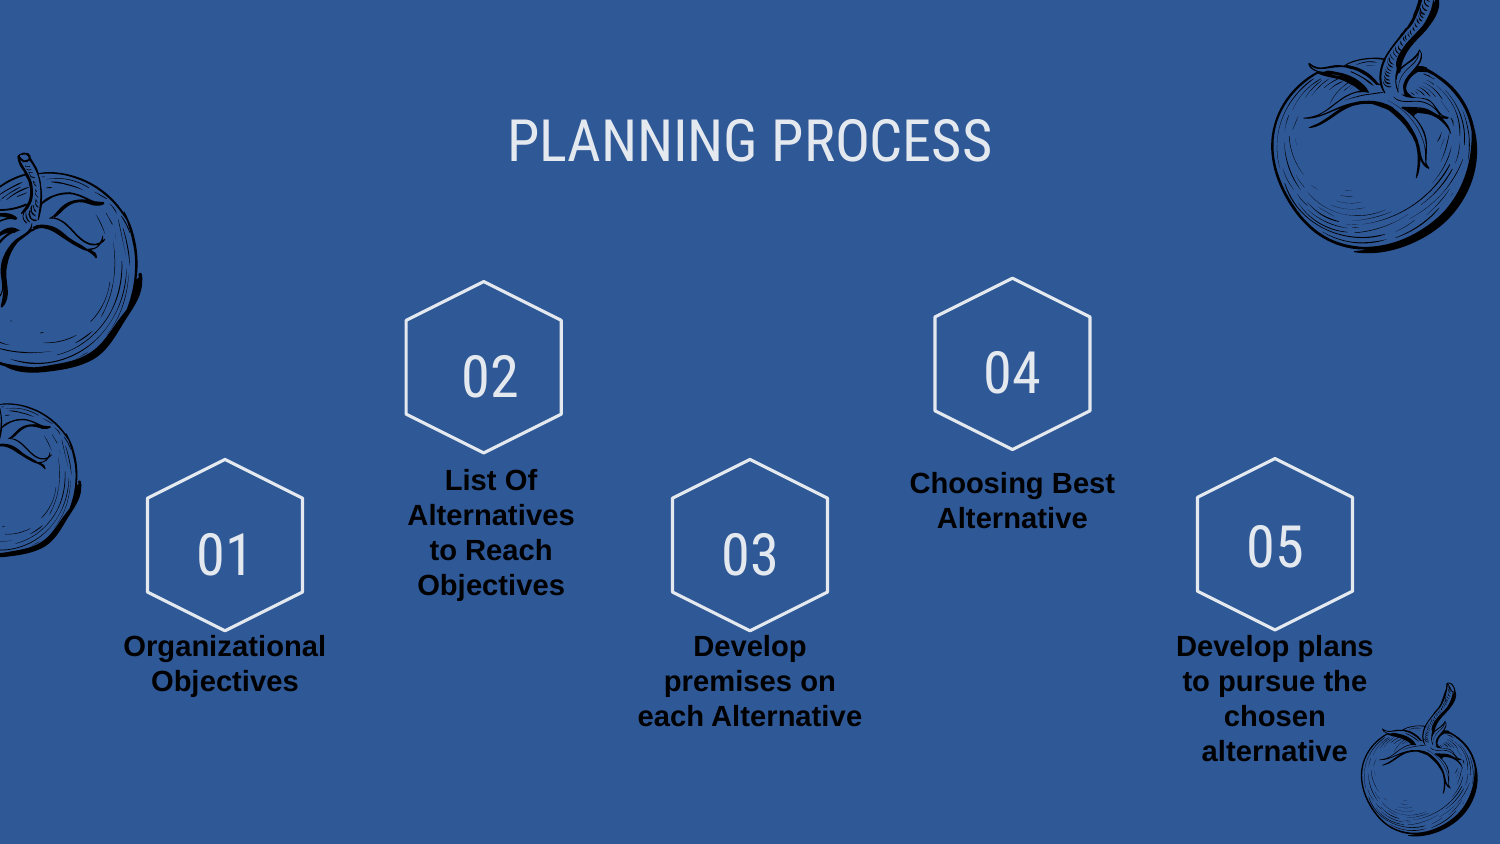

# PLANNING PROCESS

04
02
List Of Alternatives to Reach Objectives
Choosing Best Alternative

05
01
03
Organizational Objectives
Develop premises on each Alternative
Develop plans to pursue the chosen alternative